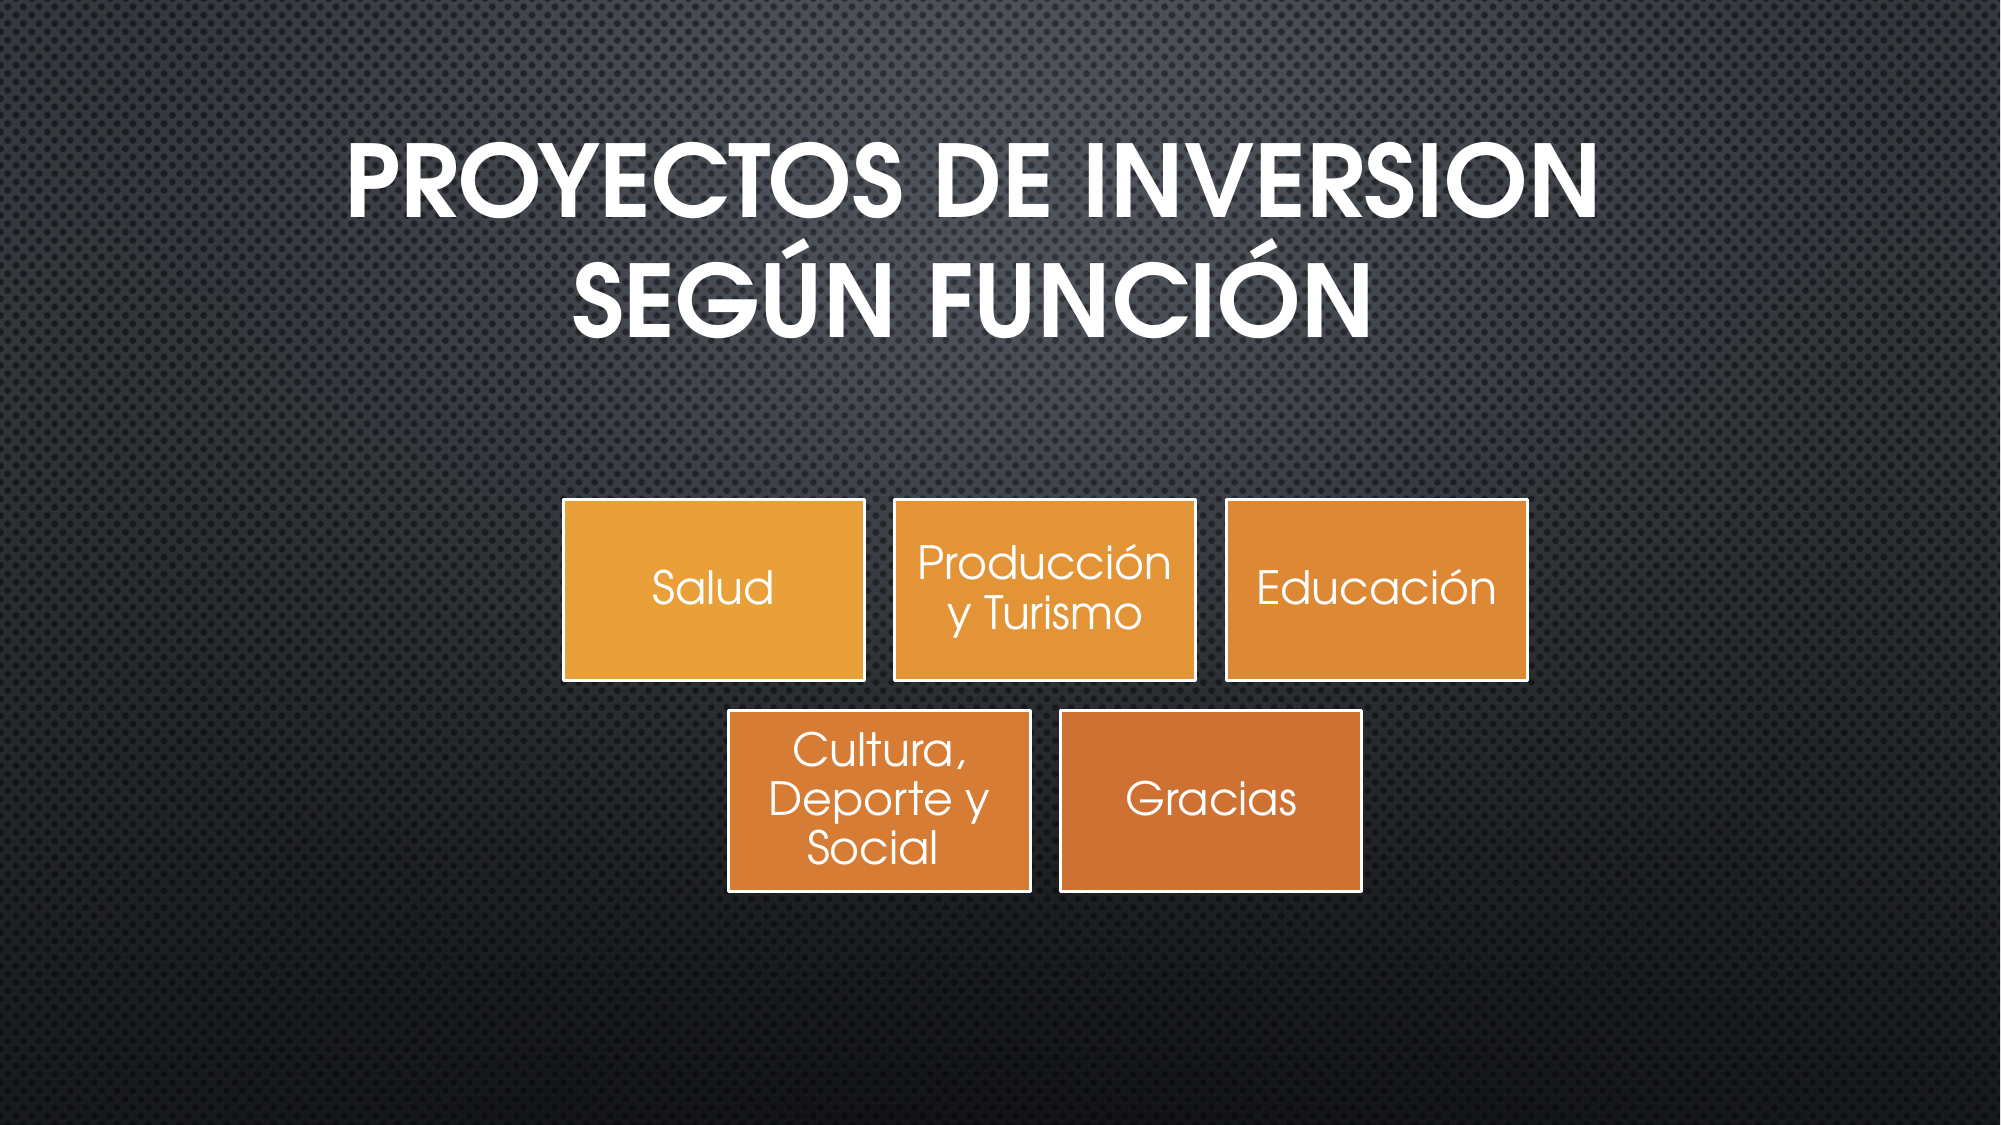

# Proyectos de inversion según Función
Salud
Producción y Turismo
Educación
Cultura, Deporte y Social
Gracias